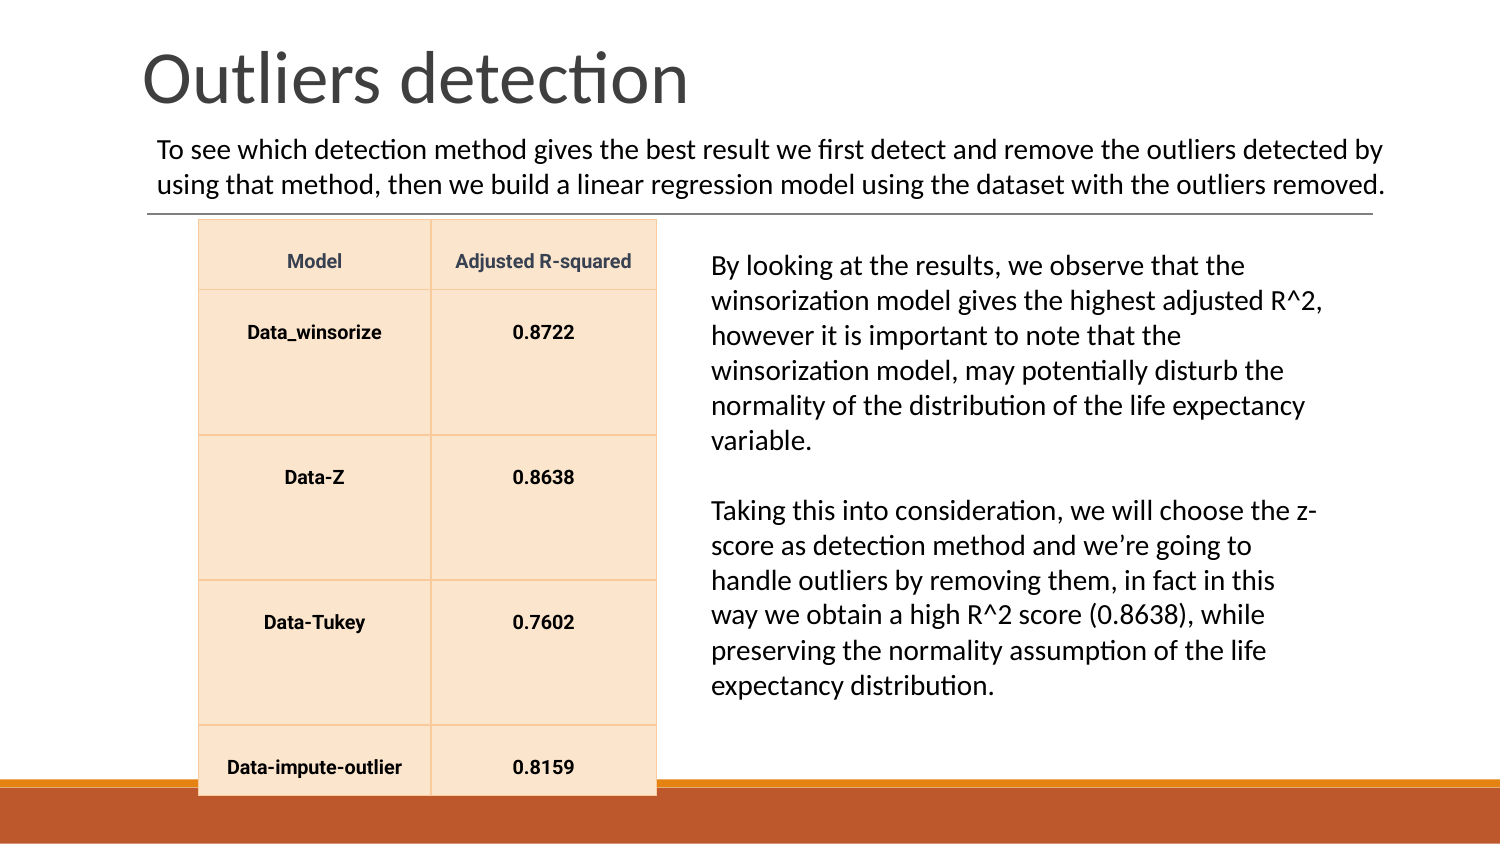

# Outliers detection
To see which detection method gives the best result we first detect and remove the outliers detected by using that method, then we build a linear regression model using the dataset with the outliers removed.

| Model | Adjusted R-squared |
| --- | --- |
| Data\_winsorize | 0.8722 |
| Data-Z | 0.8638 |
| Data-Tukey | 0.7602 |
| Data-impute-outlier | 0.8159 |
By looking at the results, we observe that the winsorization model gives the highest adjusted R^2, however it is important to note that the winsorization model, may potentially disturb the normality of the distribution of the life expectancy variable.

Taking this into consideration, we will choose the z-score as detection method and we’re going to handle outliers by removing them, in fact in this way we obtain a high R^2 score (0.8638), while preserving the normality assumption of the life expectancy distribution.